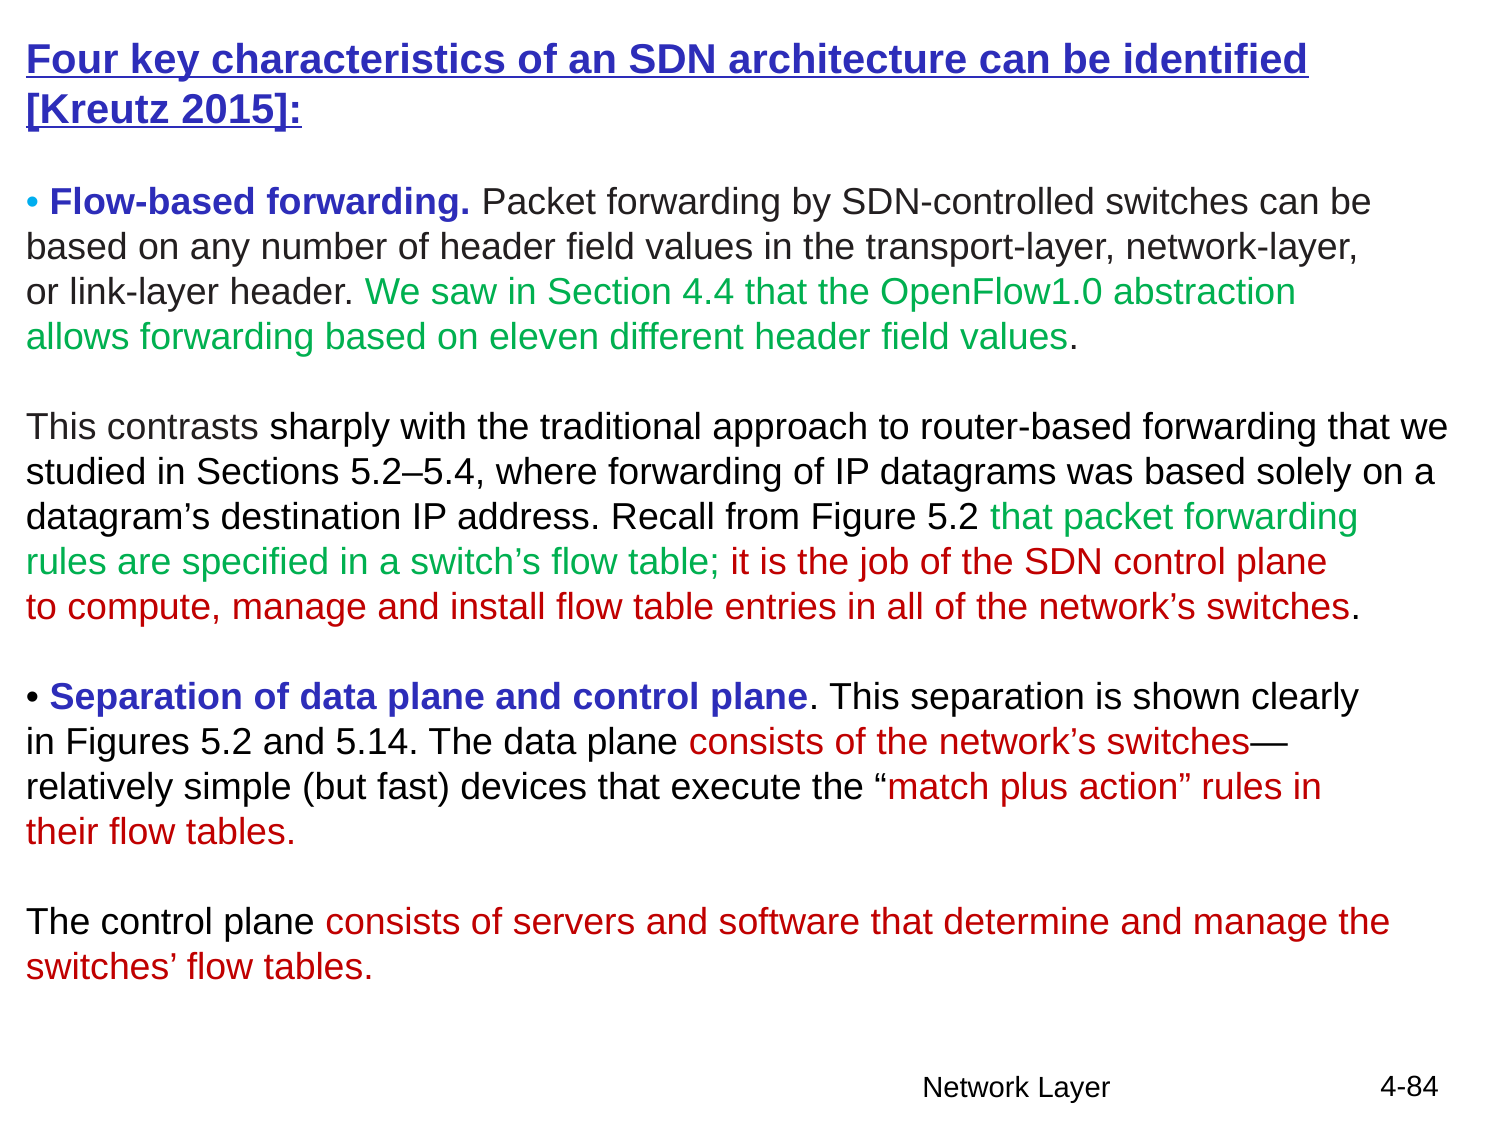

Four key characteristics of an SDN architecture can be identified [Kreutz 2015]:
• Flow-based forwarding. Packet forwarding by SDN-controlled switches can be
based on any number of header field values in the transport-layer, network-layer,
or link-layer header. We saw in Section 4.4 that the OpenFlow1.0 abstraction
allows forwarding based on eleven different header field values.

This contrasts sharply with the traditional approach to router-based forwarding that we studied in Sections 5.2–5.4, where forwarding of IP datagrams was based solely on a
datagram’s destination IP address. Recall from Figure 5.2 that packet forwarding
rules are specified in a switch’s flow table; it is the job of the SDN control plane
to compute, manage and install flow table entries in all of the network’s switches.
• Separation of data plane and control plane. This separation is shown clearly
in Figures 5.2 and 5.14. The data plane consists of the network’s switches—
relatively simple (but fast) devices that execute the “match plus action” rules in
their flow tables.

The control plane consists of servers and software that determine and manage the switches’ flow tables.
4-84
Network Layer